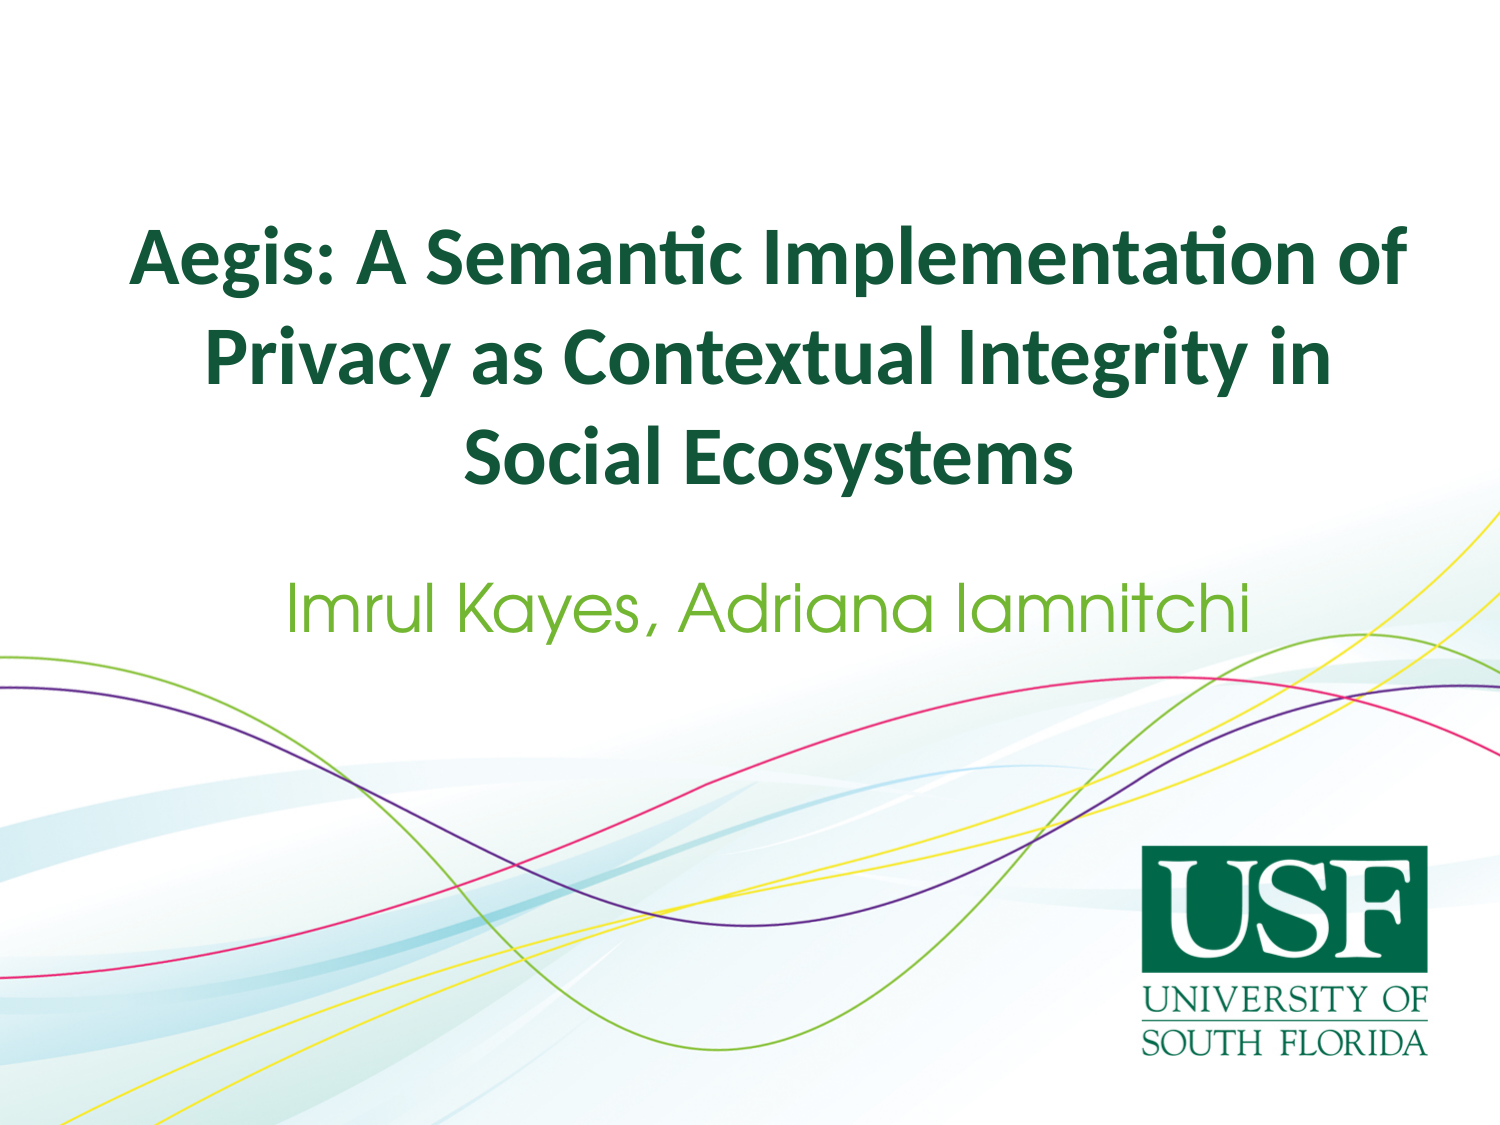

# Aegis: A Semantic Implementation of Privacy as Contextual Integrity in Social Ecosystems
Imrul Kayes, Adriana Iamnitchi